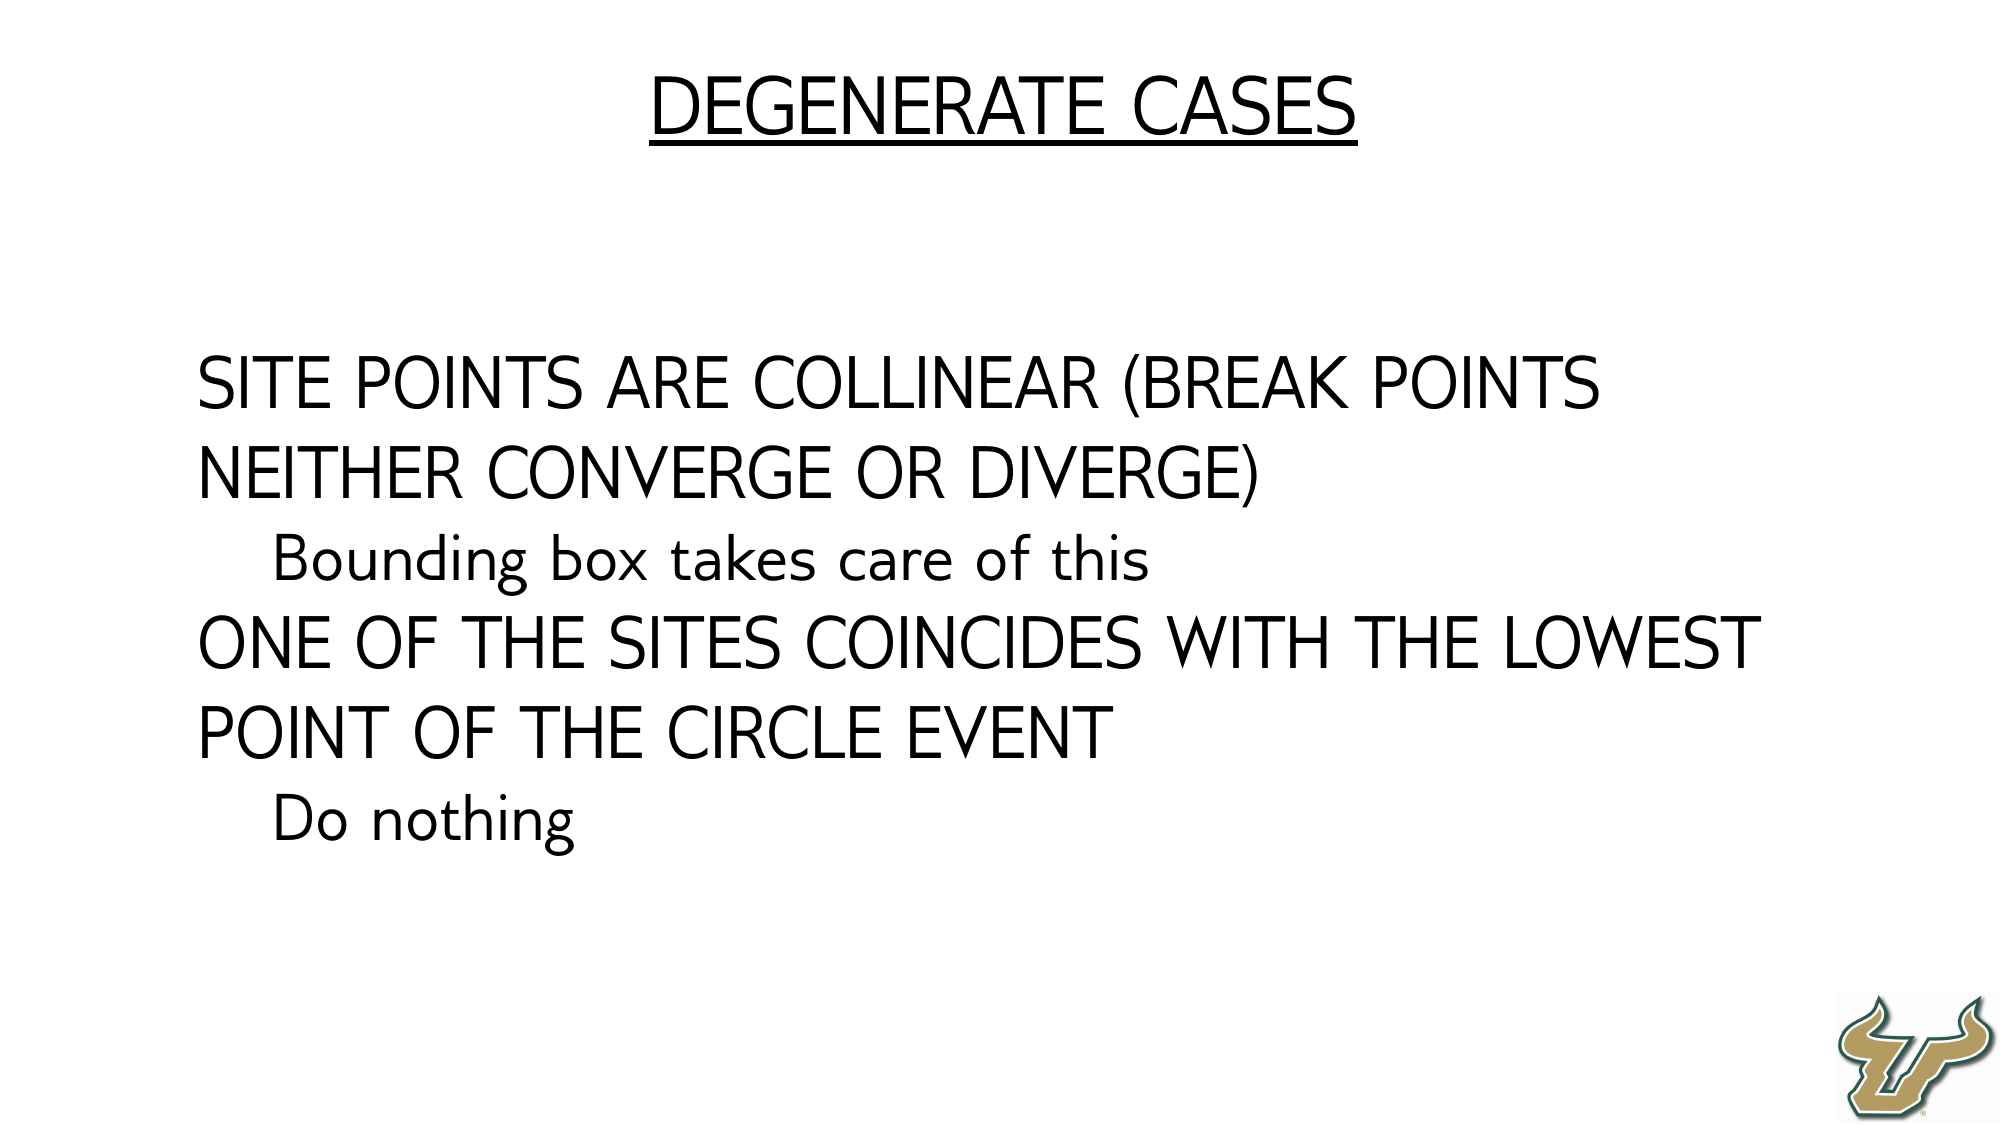

Degenerate Cases
Site points are collinear (break points neither converge or diverge)
Bounding box takes care of this
One of the sites coincides with the lowest point of the circle event
Do nothing